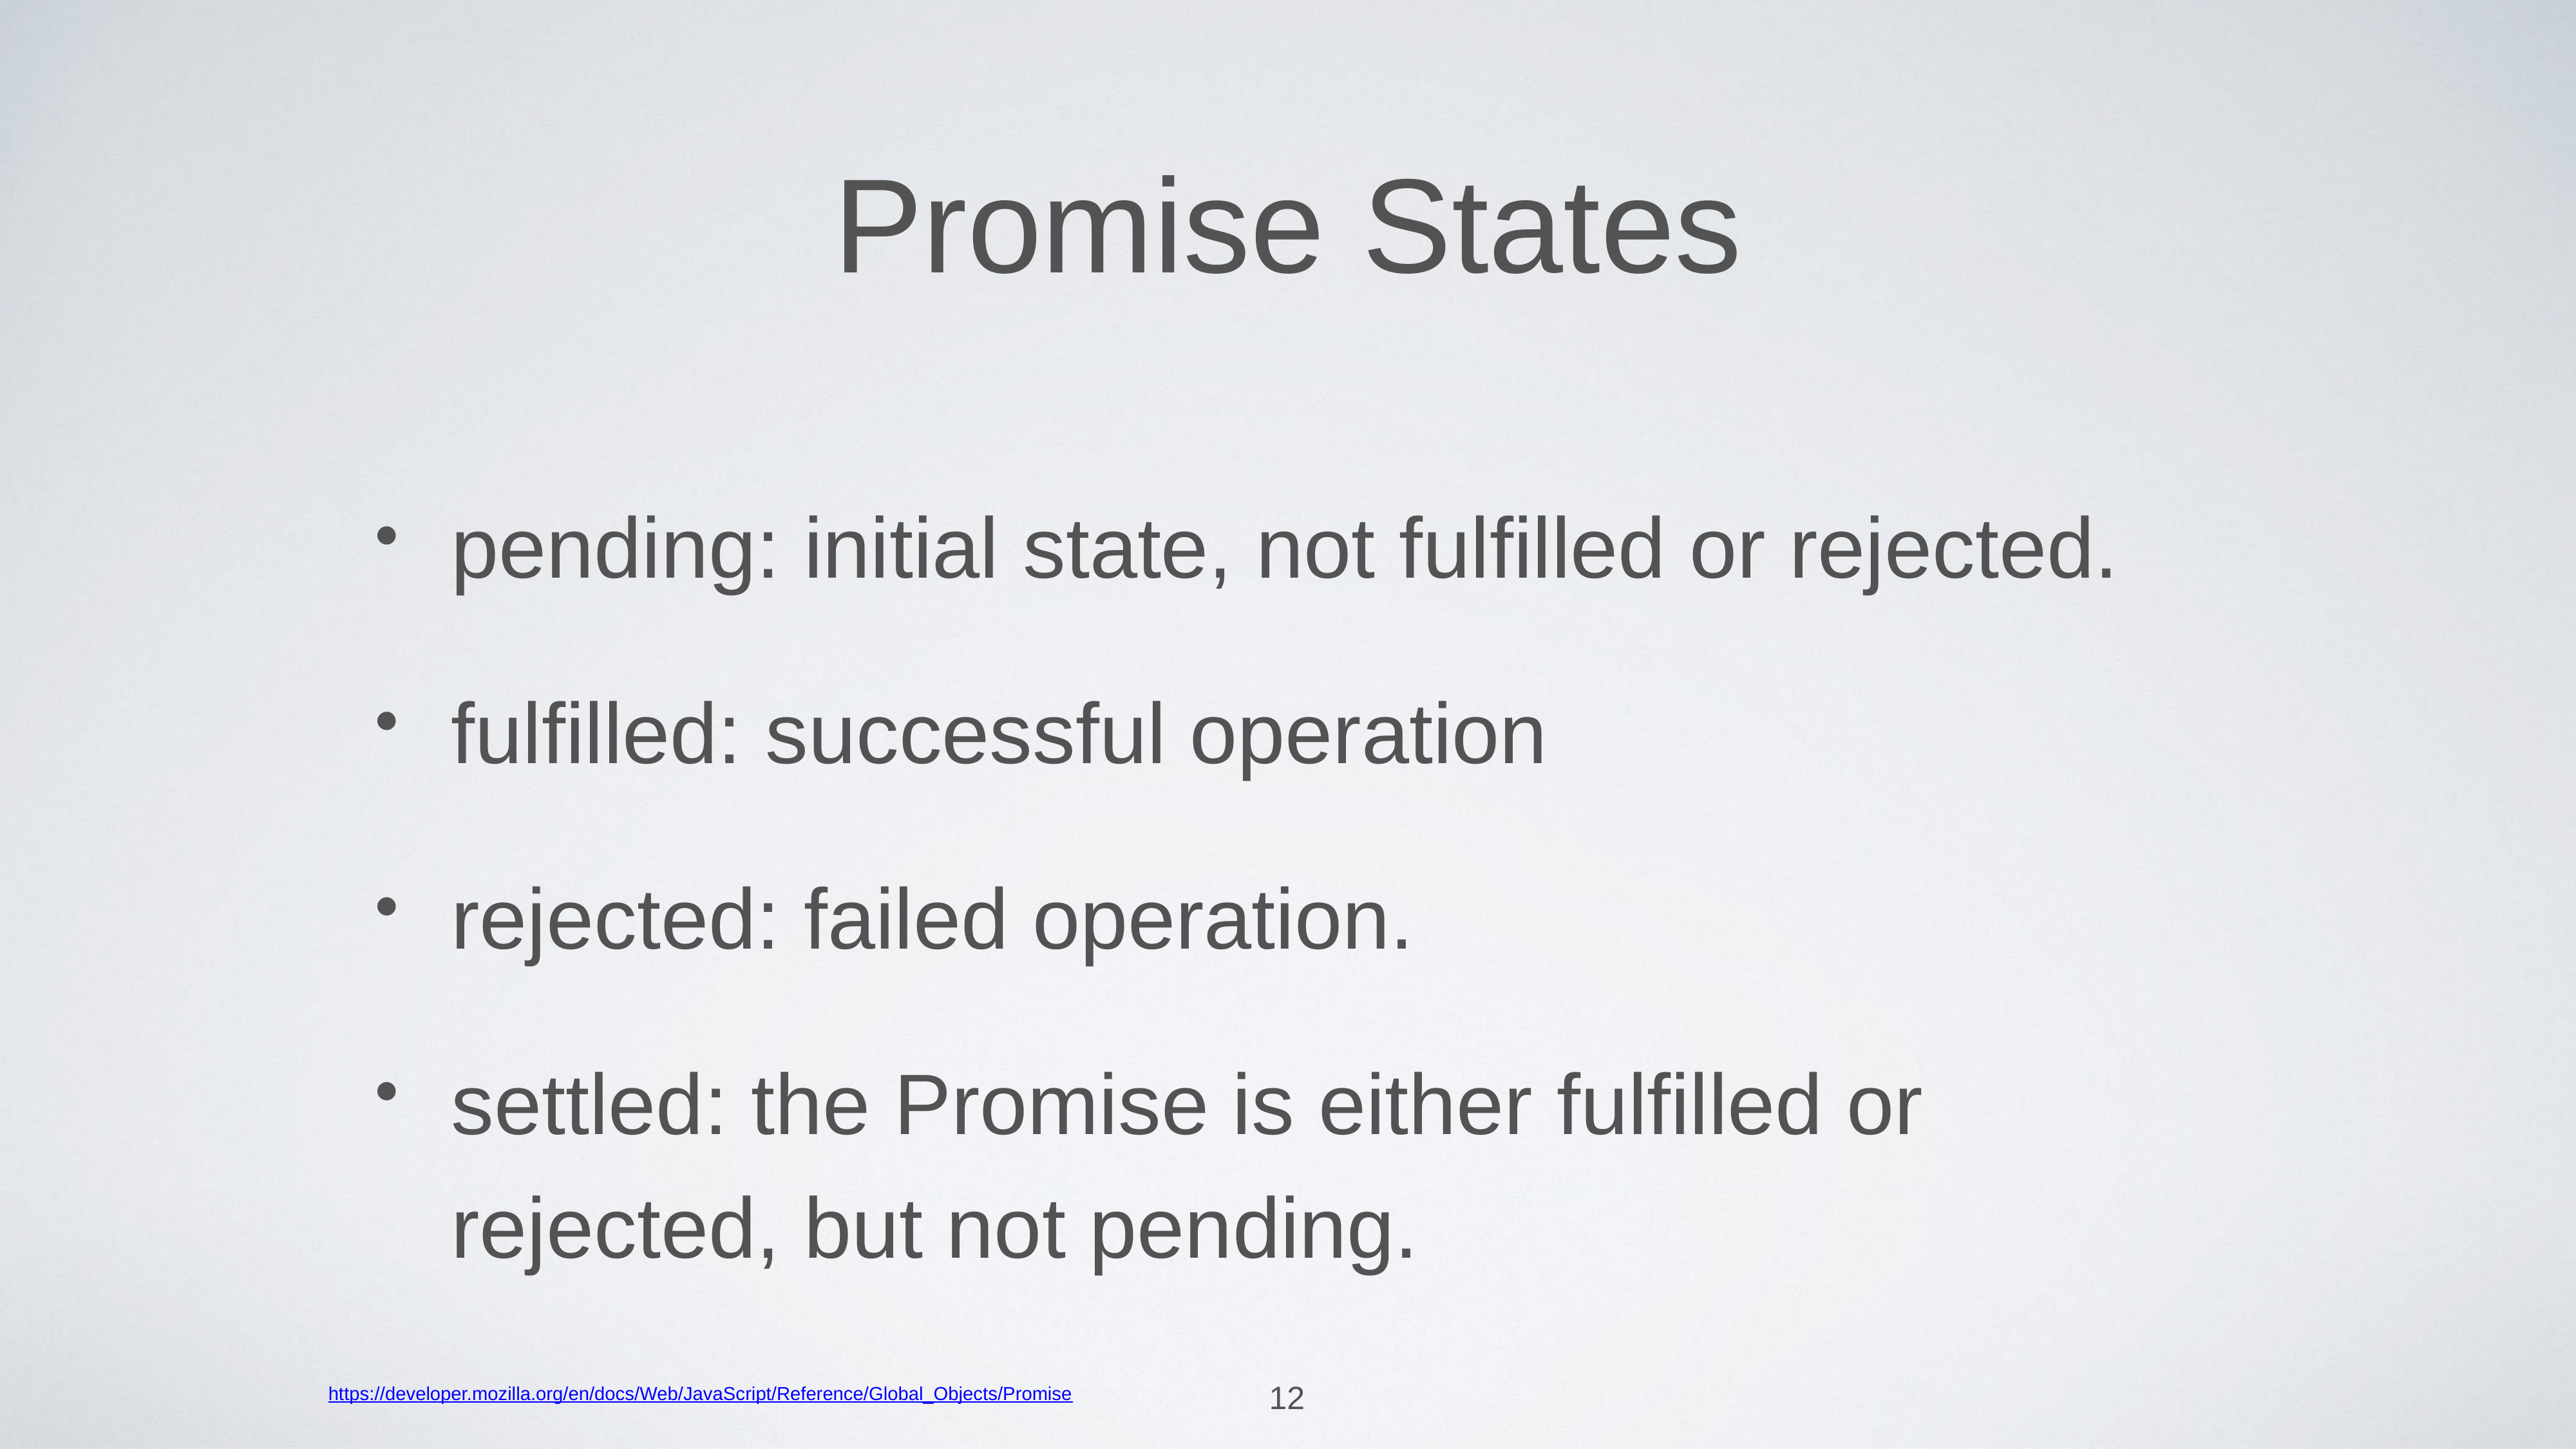

# Promise States
pending: initial state, not fulfilled or rejected.
fulfilled: successful operation
rejected: failed operation.
settled: the Promise is either fulfilled or rejected, but not pending.
https://developer.mozilla.org/en/docs/Web/JavaScript/Reference/Global_Objects/Promise
12